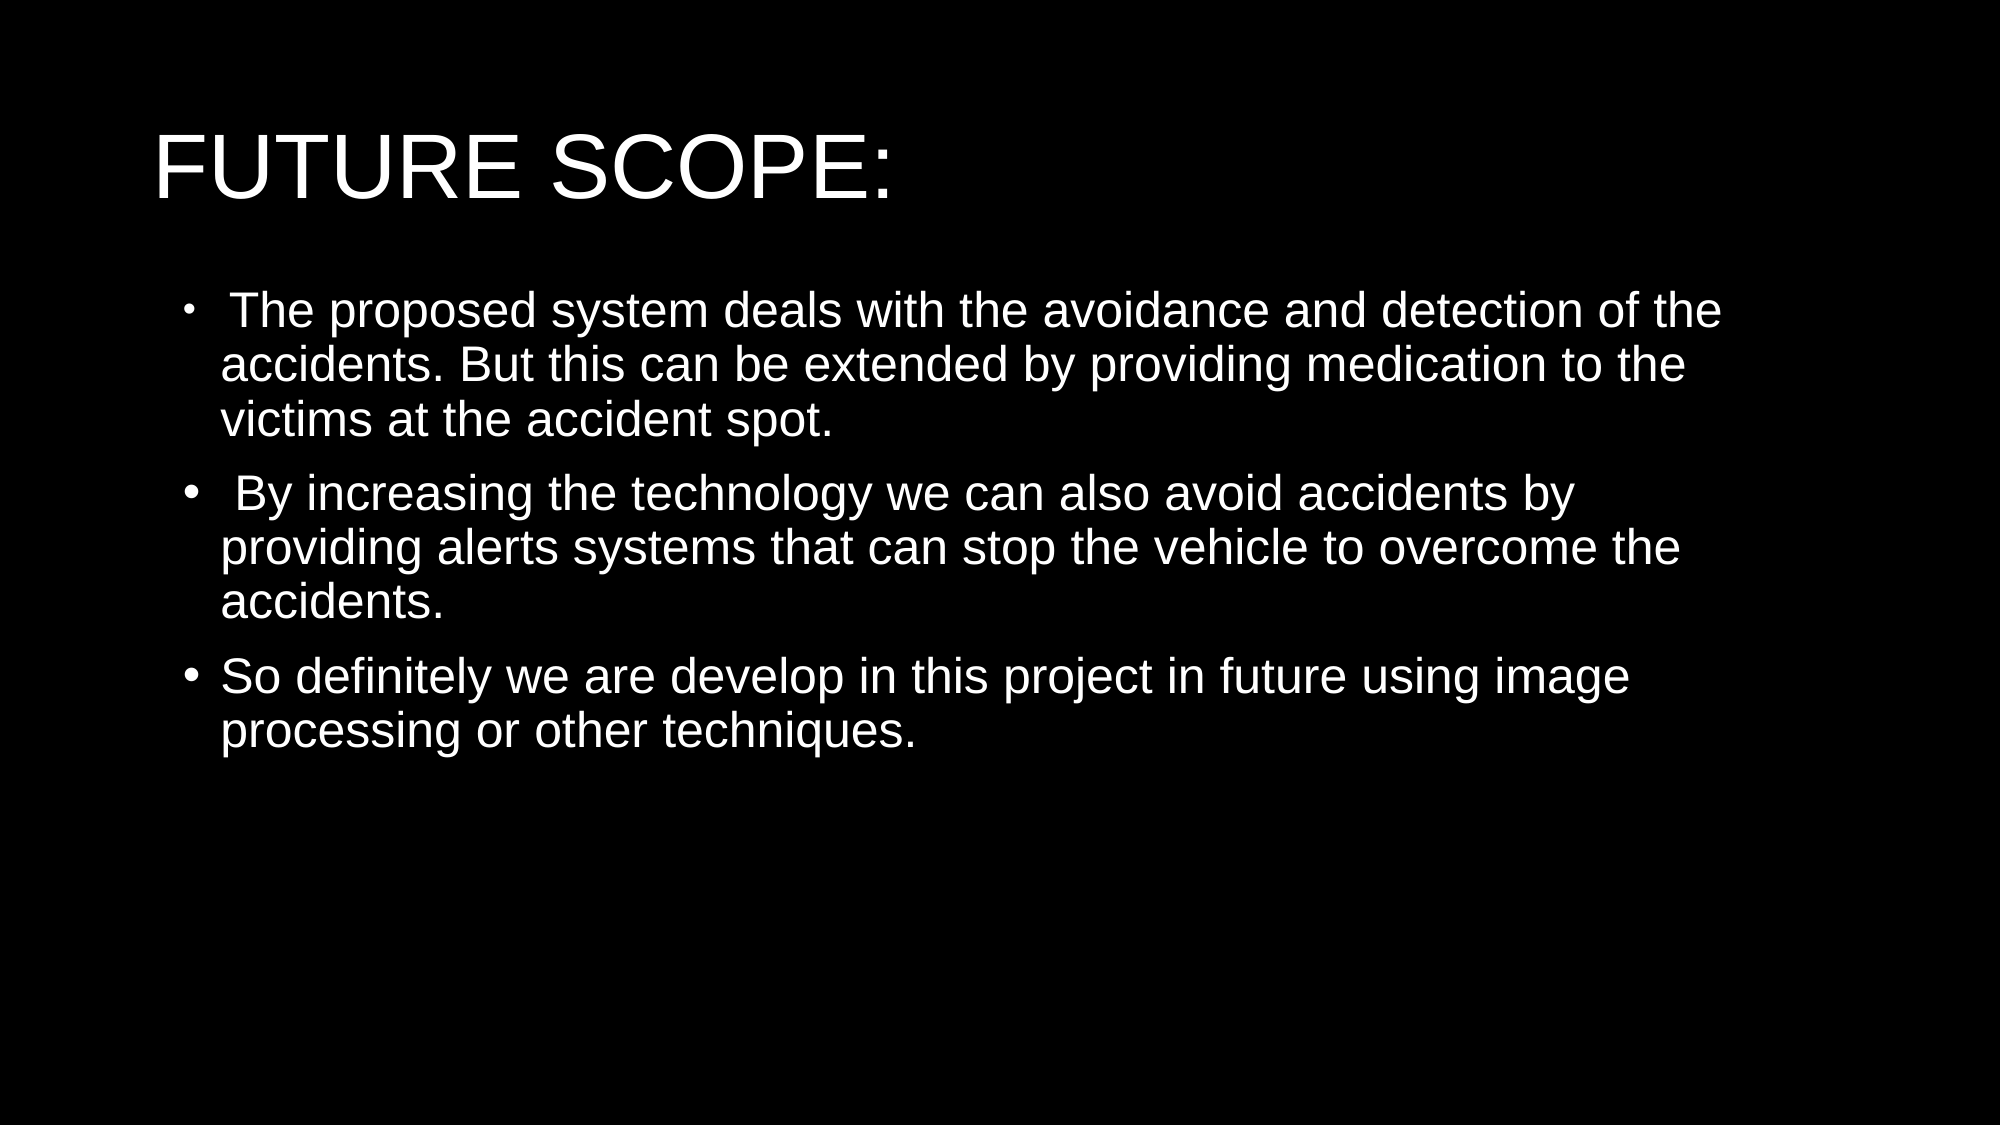

# FUTURE SCOPE:
 The proposed system deals with the avoidance and detection of the accidents. But this can be extended by providing medication to the victims at the accident spot.
 By increasing the technology we can also avoid accidents by providing alerts systems that can stop the vehicle to overcome the accidents.
So definitely we are develop in this project in future using image processing or other techniques.